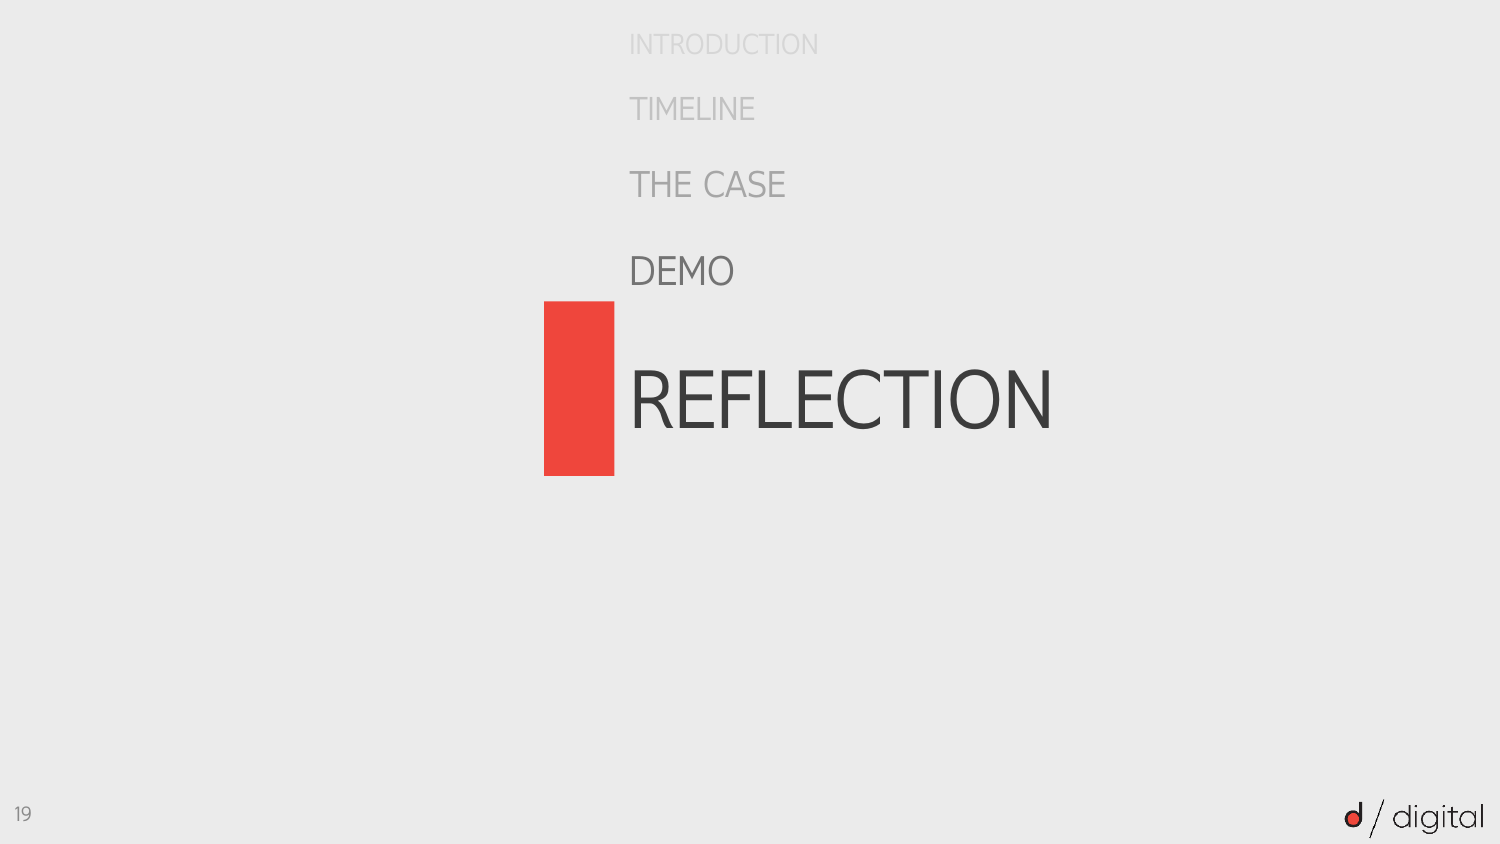

introduction
Timeline
The case
Demo

# Reflection